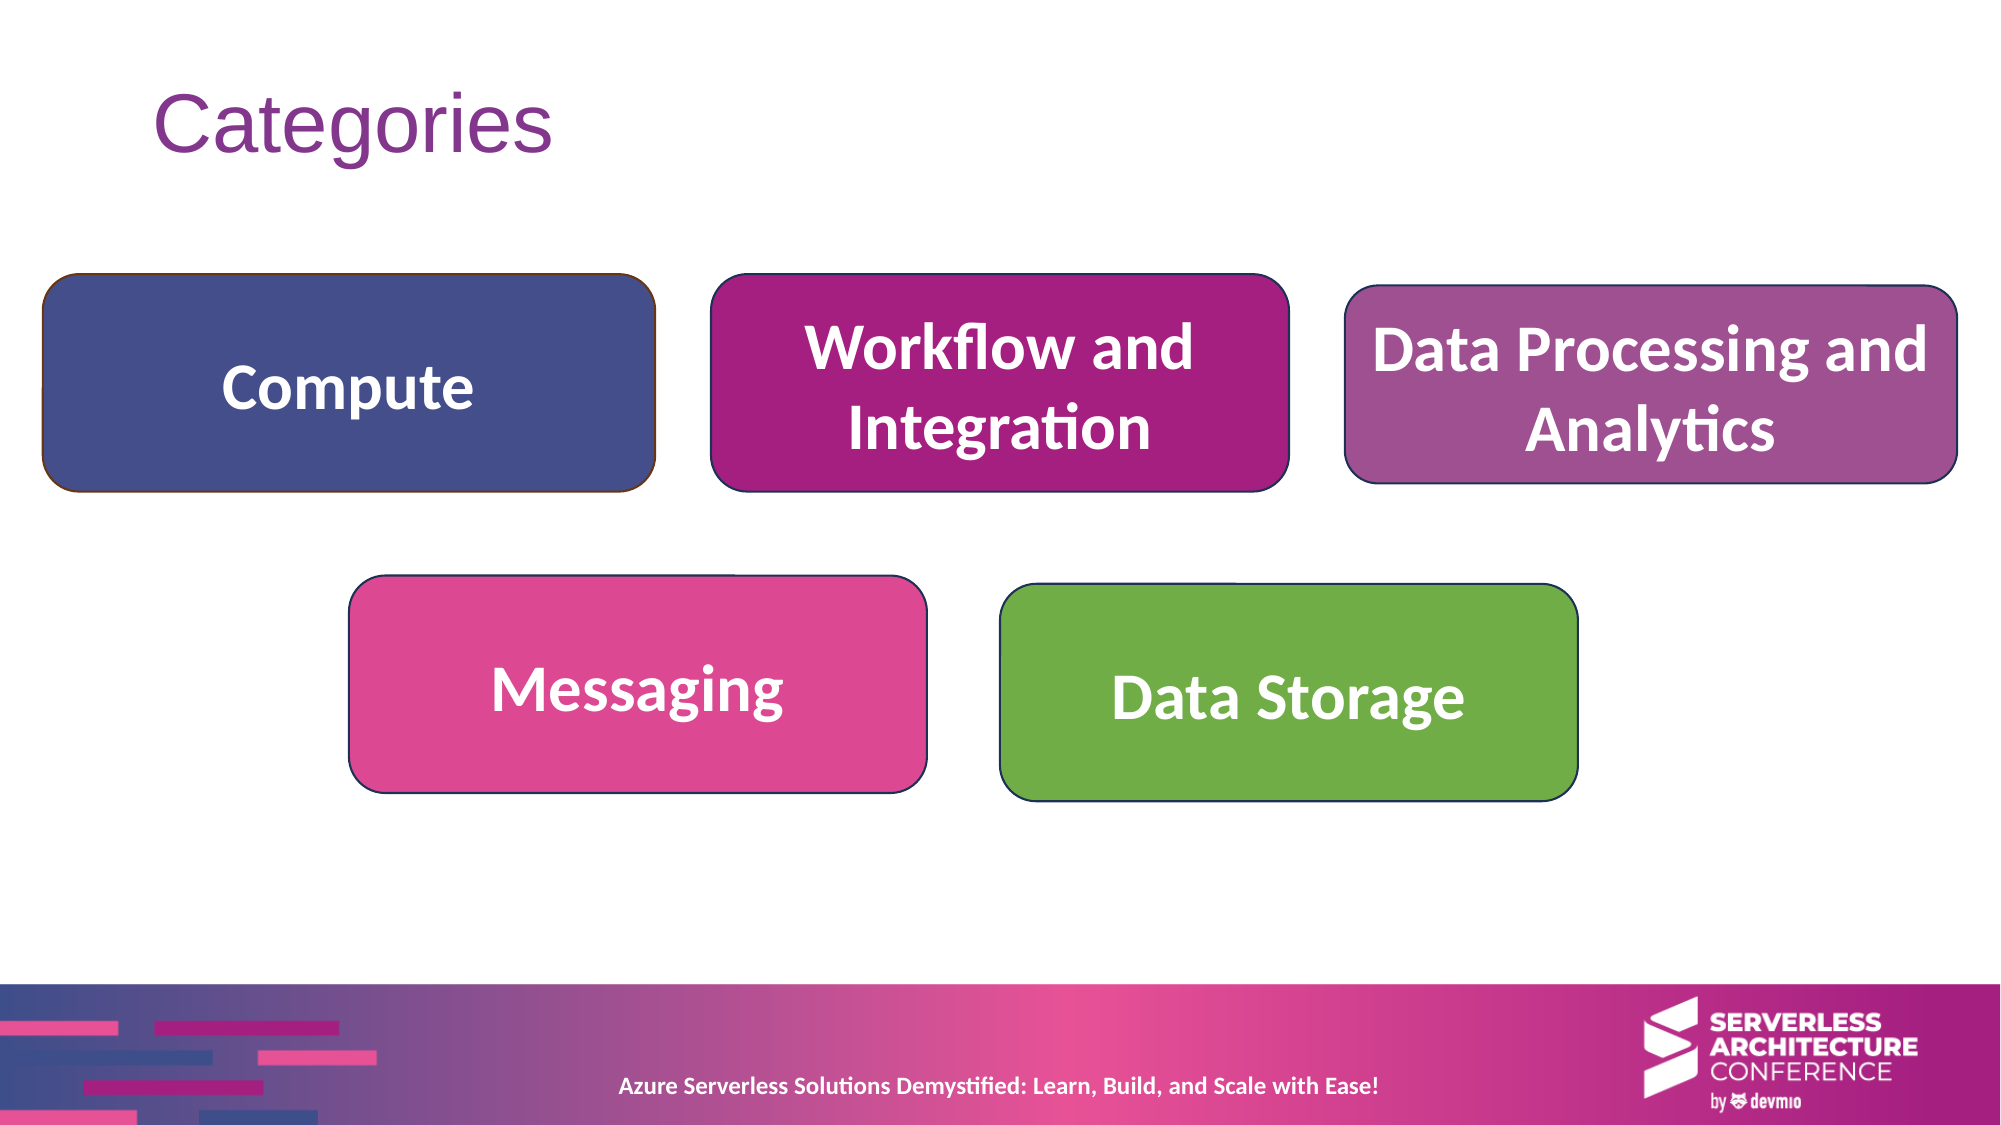

# Categories
Compute
Workflow and Integration
Data Processing and Analytics
Messaging
Data Storage